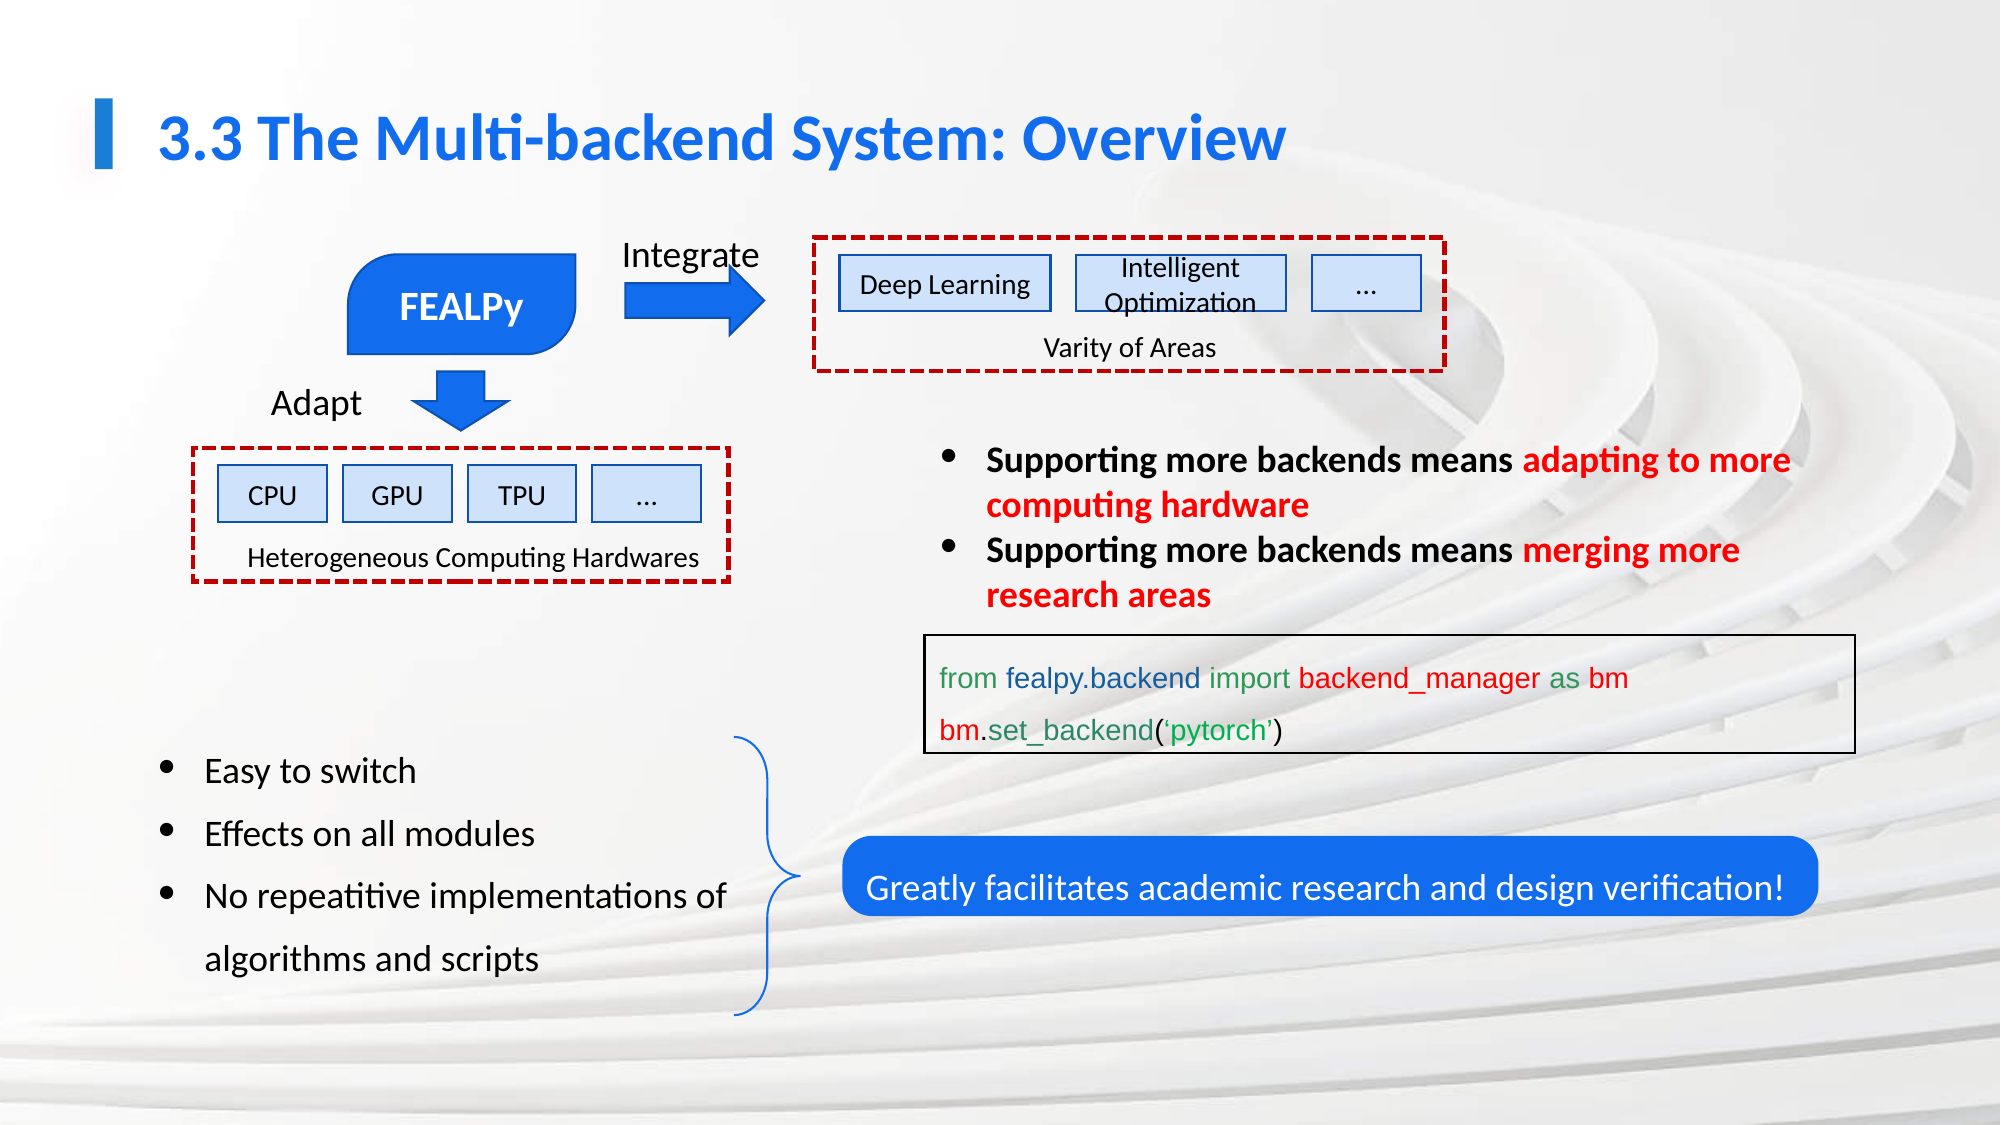

3.3 The Multi-backend System: Overview
Integrate

Deep Learning
Intelligent Optimization
...
Varity of Areas
FEALPy

Adapt

Supporting more backends means adapting to more computing hardware
Supporting more backends means merging more research areas

CPU
GPU
TPU
...
Heterogeneous Computing Hardwares
from fealpy.backend import backend_manager as bm
bm.set_backend(‘pytorch’)
Easy to switch
Effects on all modules
No repeatitive implementations of algorithms and scripts

Greatly facilitates academic research and design verification!